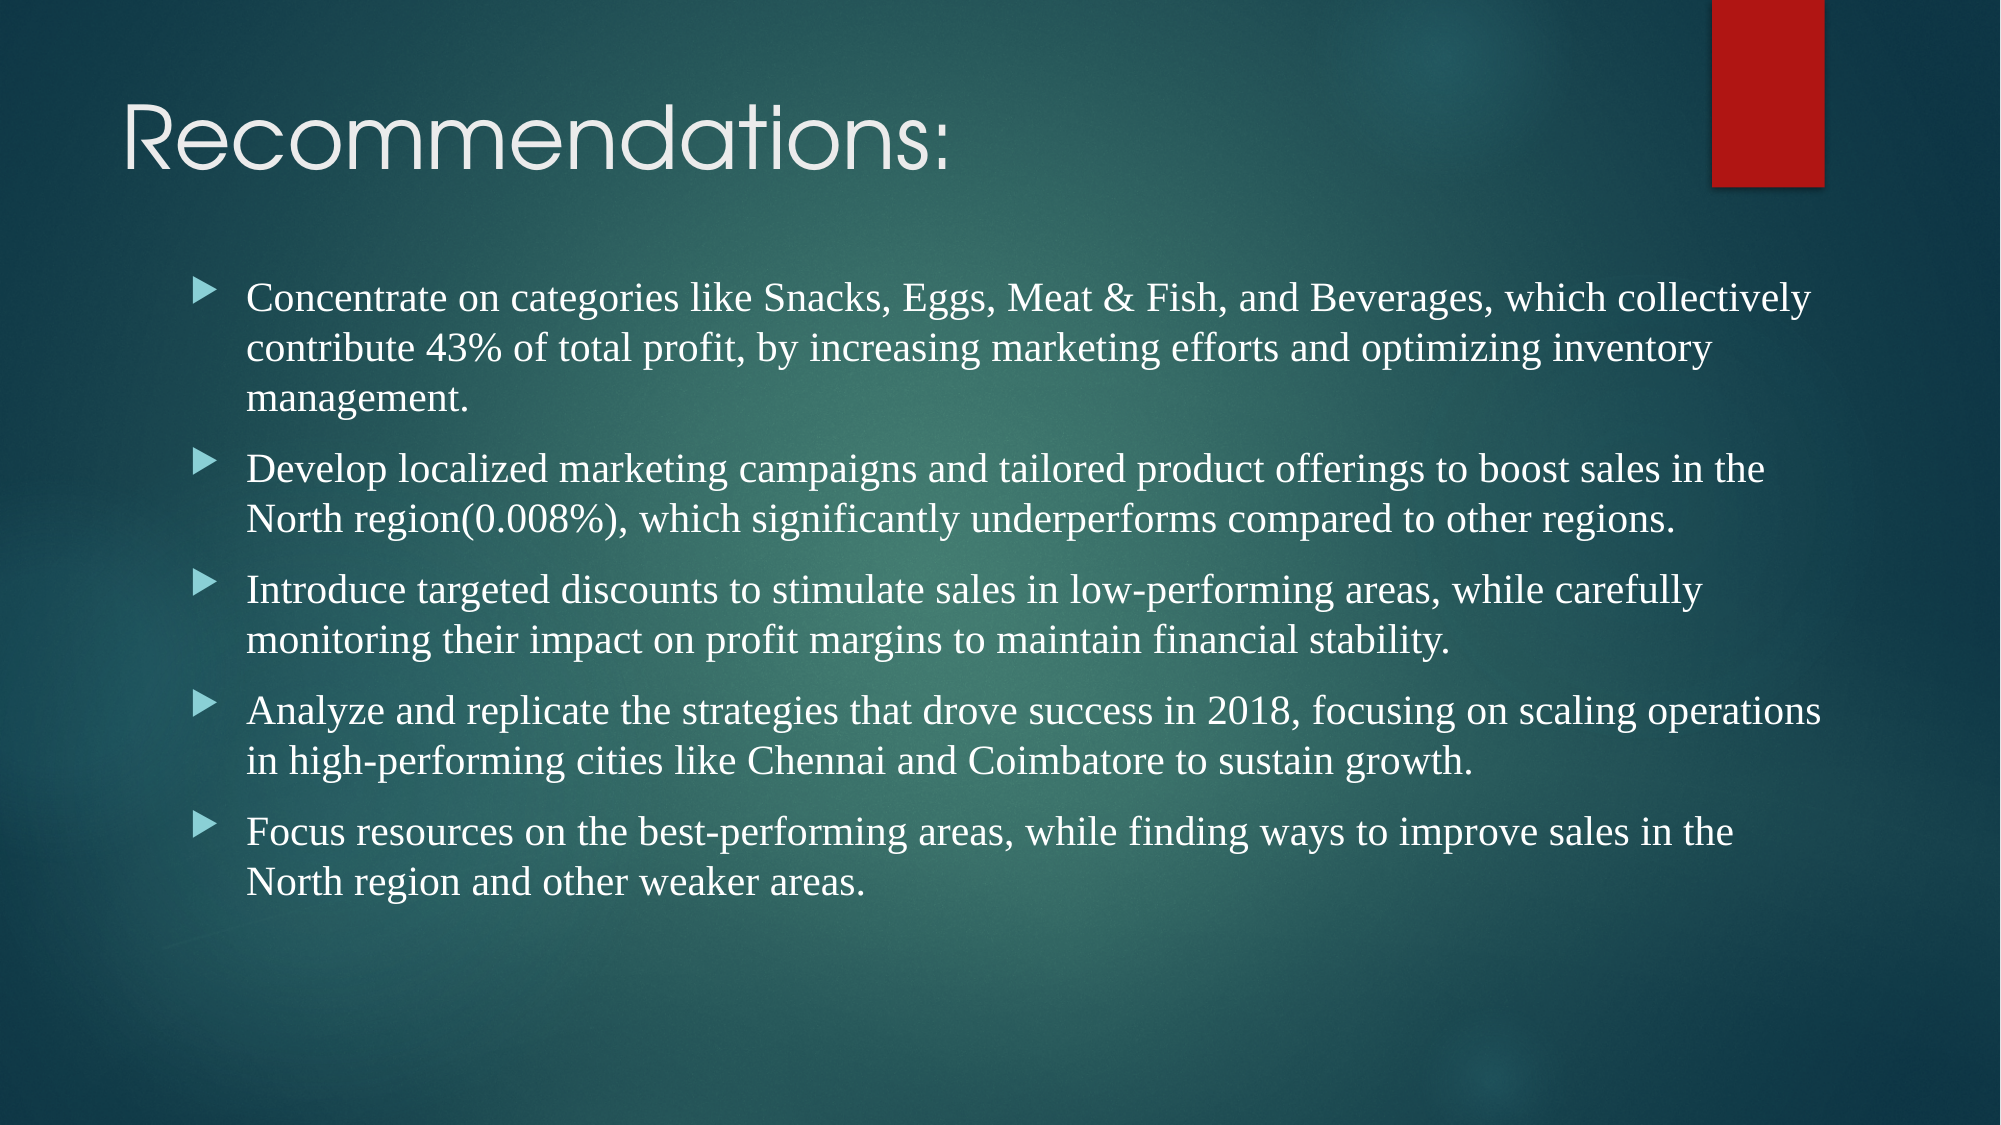

# Recommendations:
Concentrate on categories like Snacks, Eggs, Meat & Fish, and Beverages, which collectively contribute 43% of total profit, by increasing marketing efforts and optimizing inventory management.
Develop localized marketing campaigns and tailored product offerings to boost sales in the North region(0.008%), which significantly underperforms compared to other regions.
Introduce targeted discounts to stimulate sales in low-performing areas, while carefully monitoring their impact on profit margins to maintain financial stability.
Analyze and replicate the strategies that drove success in 2018, focusing on scaling operations in high-performing cities like Chennai and Coimbatore to sustain growth.
Focus resources on the best-performing areas, while finding ways to improve sales in the North region and other weaker areas.